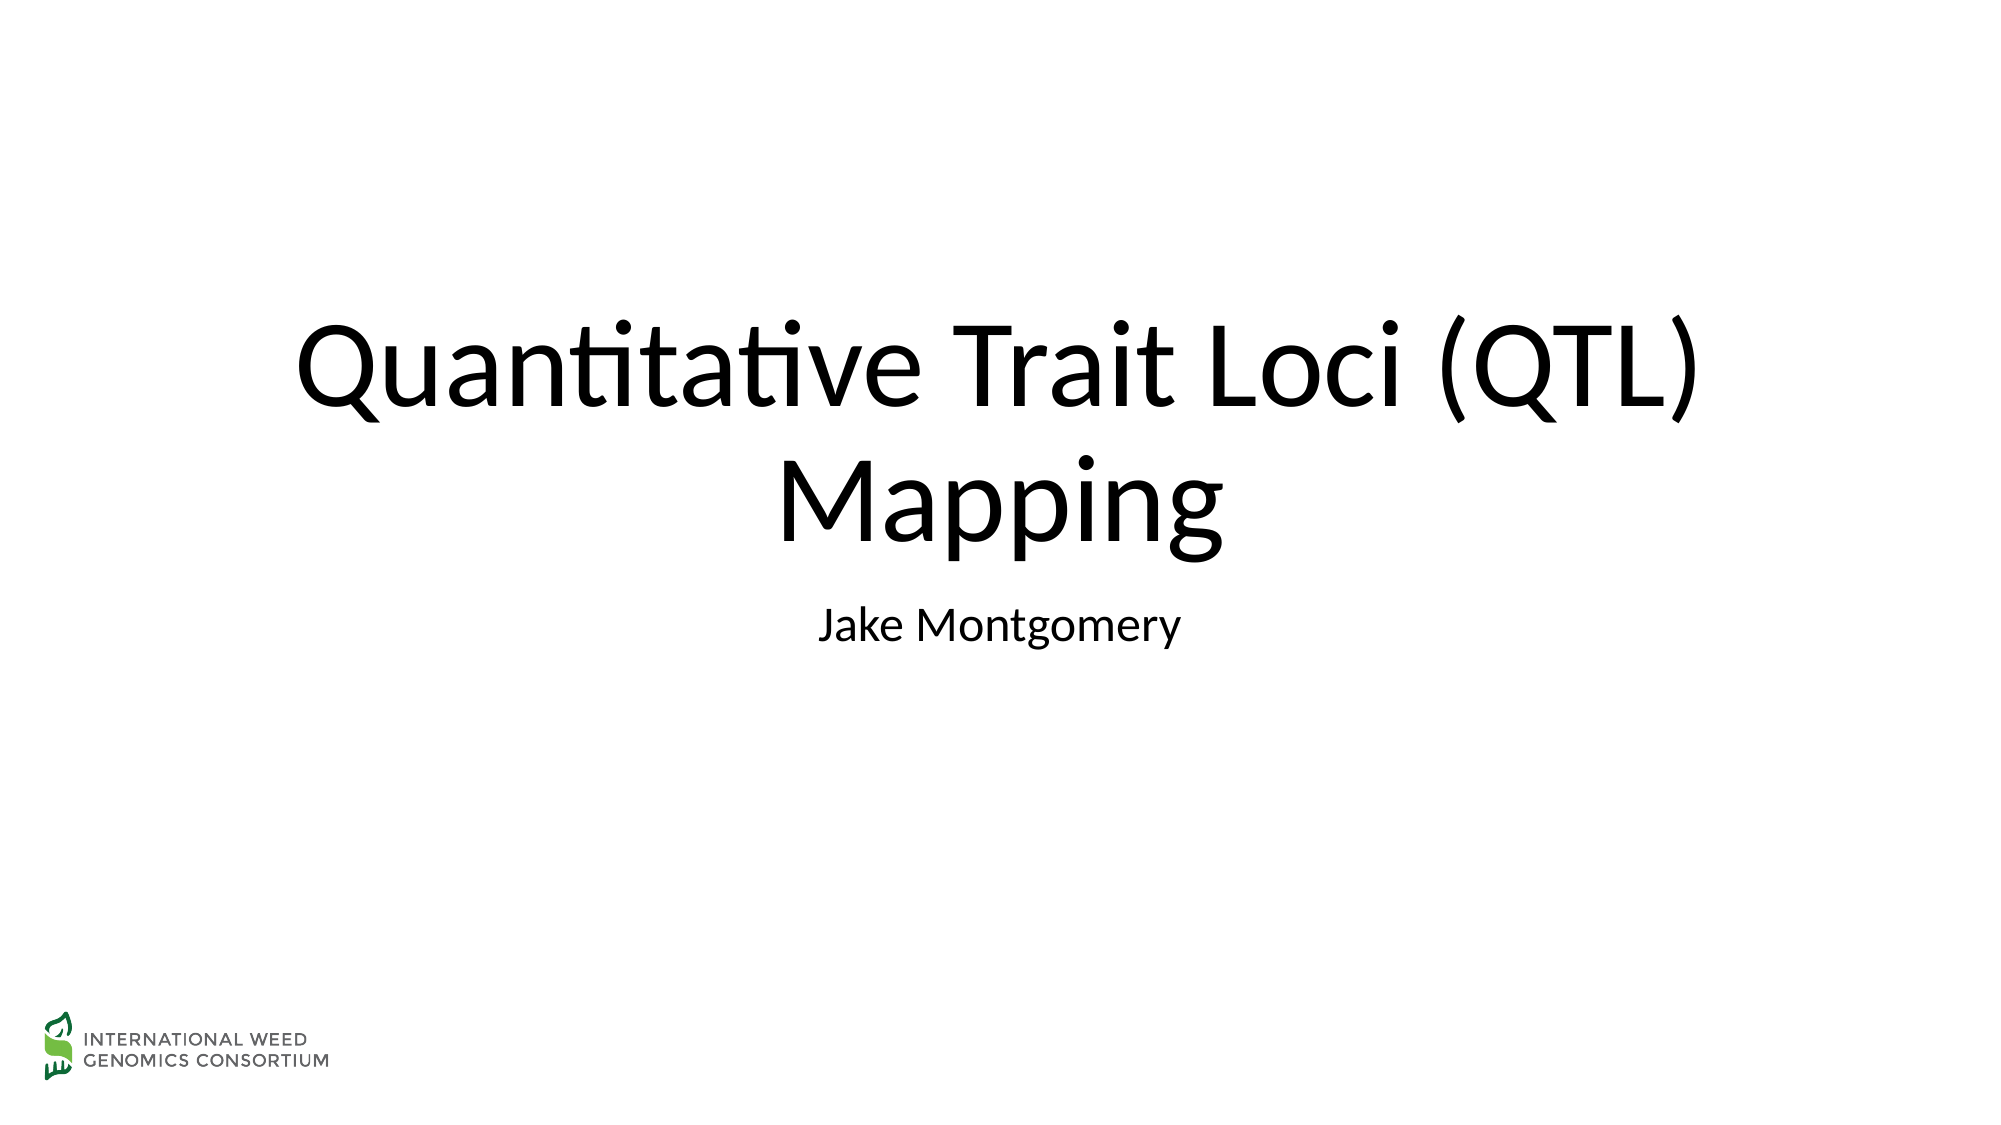

# Quantitative Trait Loci (QTL) Mapping
Jake Montgomery